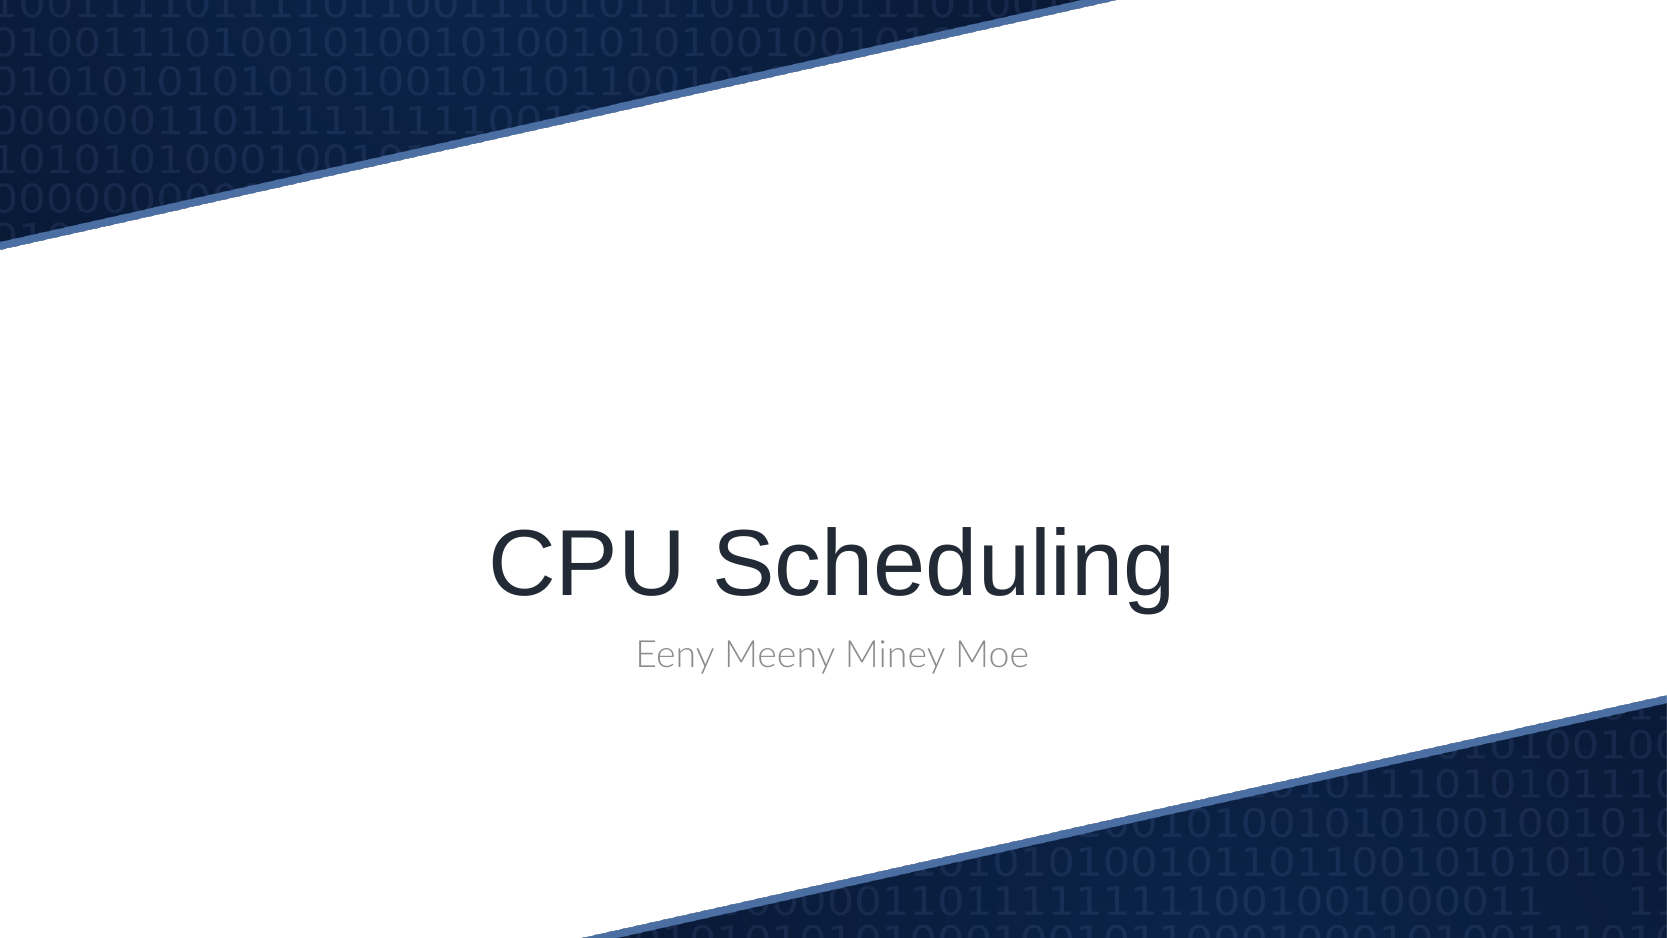

# CPU Scheduling
Eeny Meeny Miney Moe
7